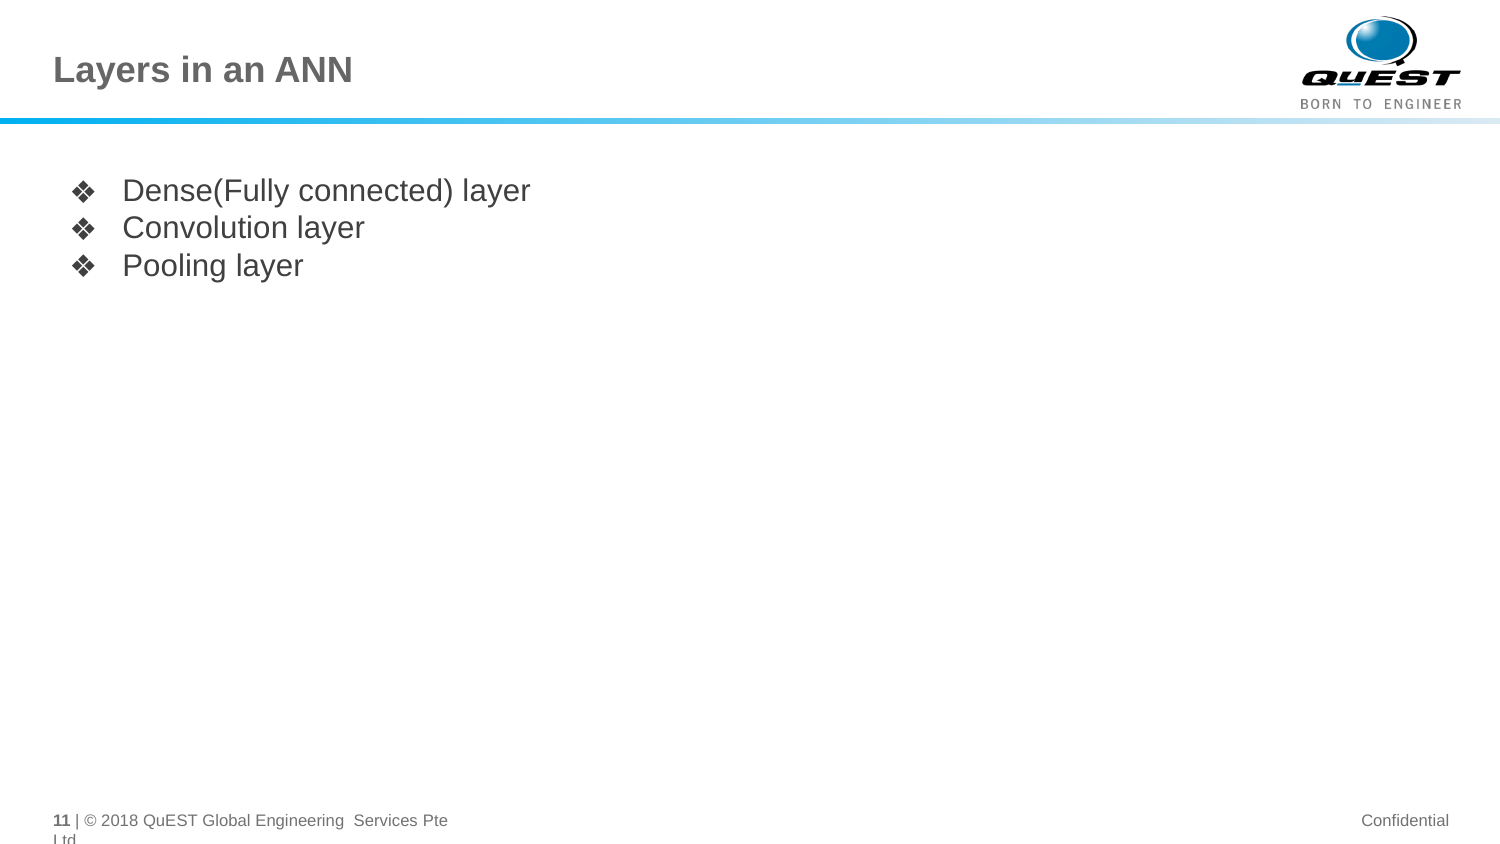

# Layers in an ANN
Dense(Fully connected) layer
Convolution layer
Pooling layer